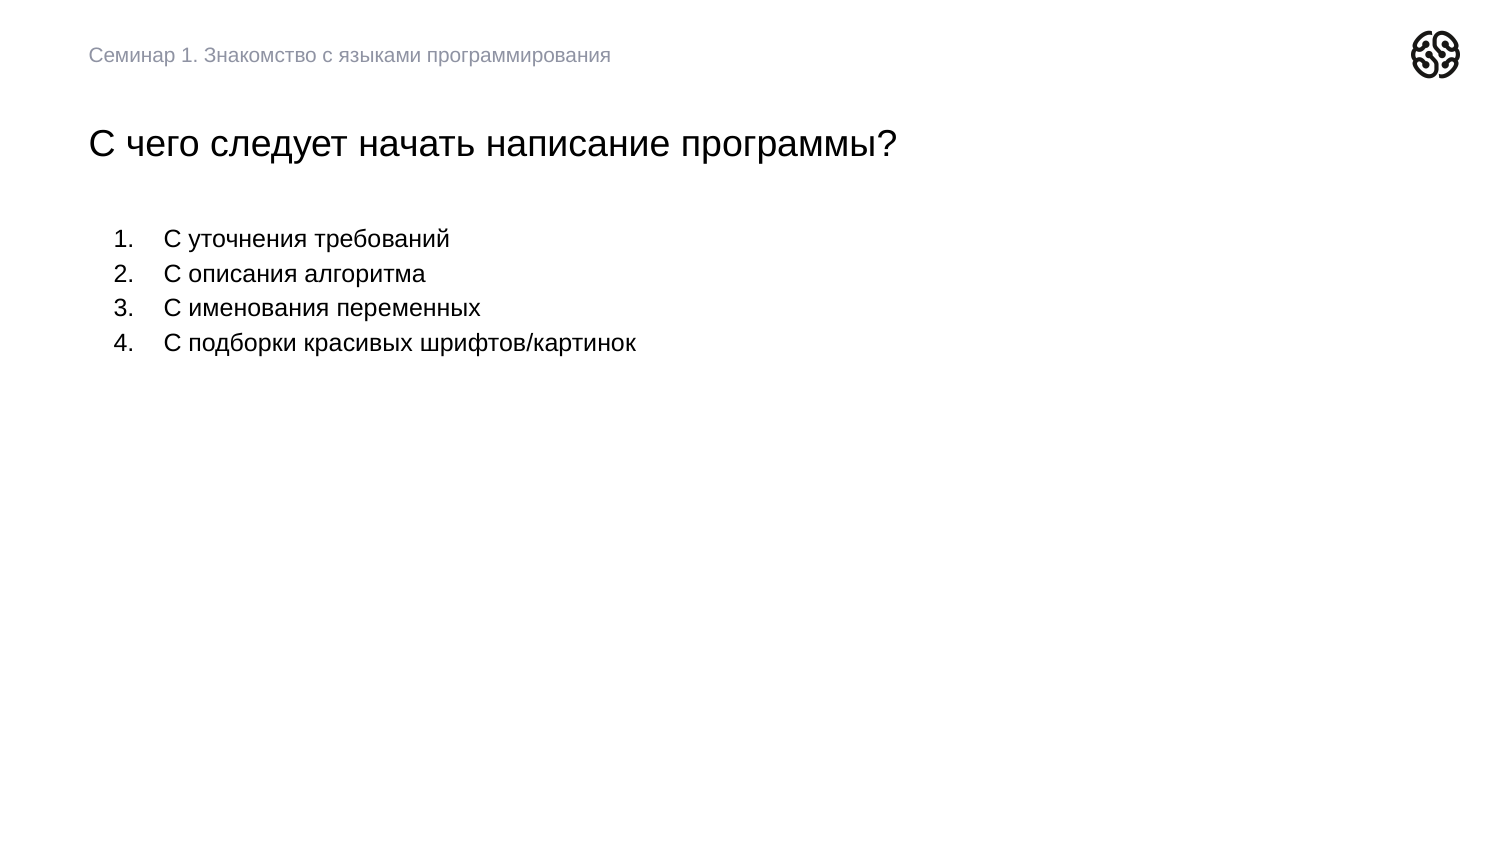

Семинар 1. Знакомство с языками программирования
# С чего следует начать написание программы?
С уточнения требований
С описания алгоритма
С именования переменных
С подборки красивых шрифтов/картинок